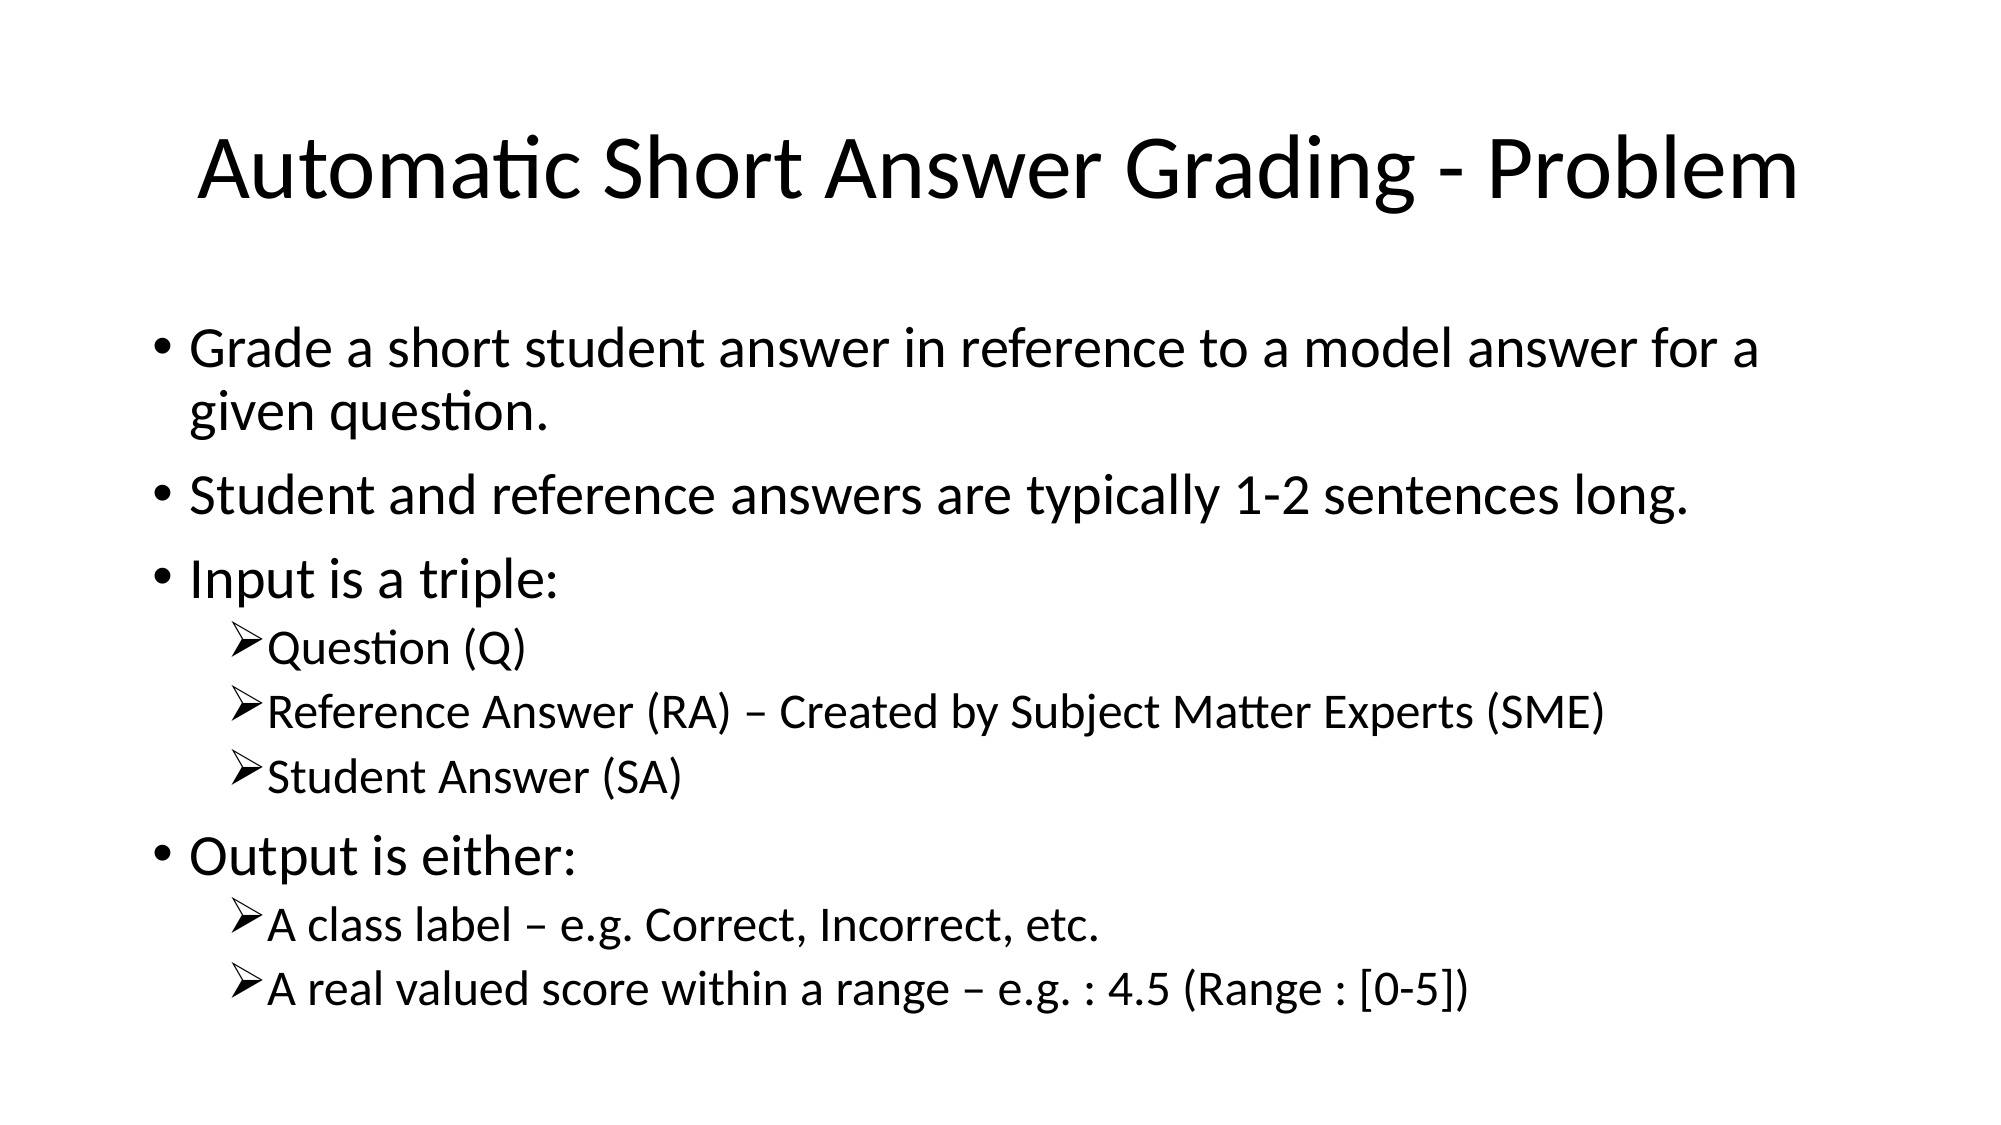

# Automatic Short Answer Grading - Problem
Grade a short student answer in reference to a model answer for a given question.
Student and reference answers are typically 1-2 sentences long.
Input is a triple:
Question (Q)
Reference Answer (RA) – Created by Subject Matter Experts (SME)
Student Answer (SA)
Output is either:
A class label – e.g. Correct, Incorrect, etc.
A real valued score within a range – e.g. : 4.5 (Range : [0-5])